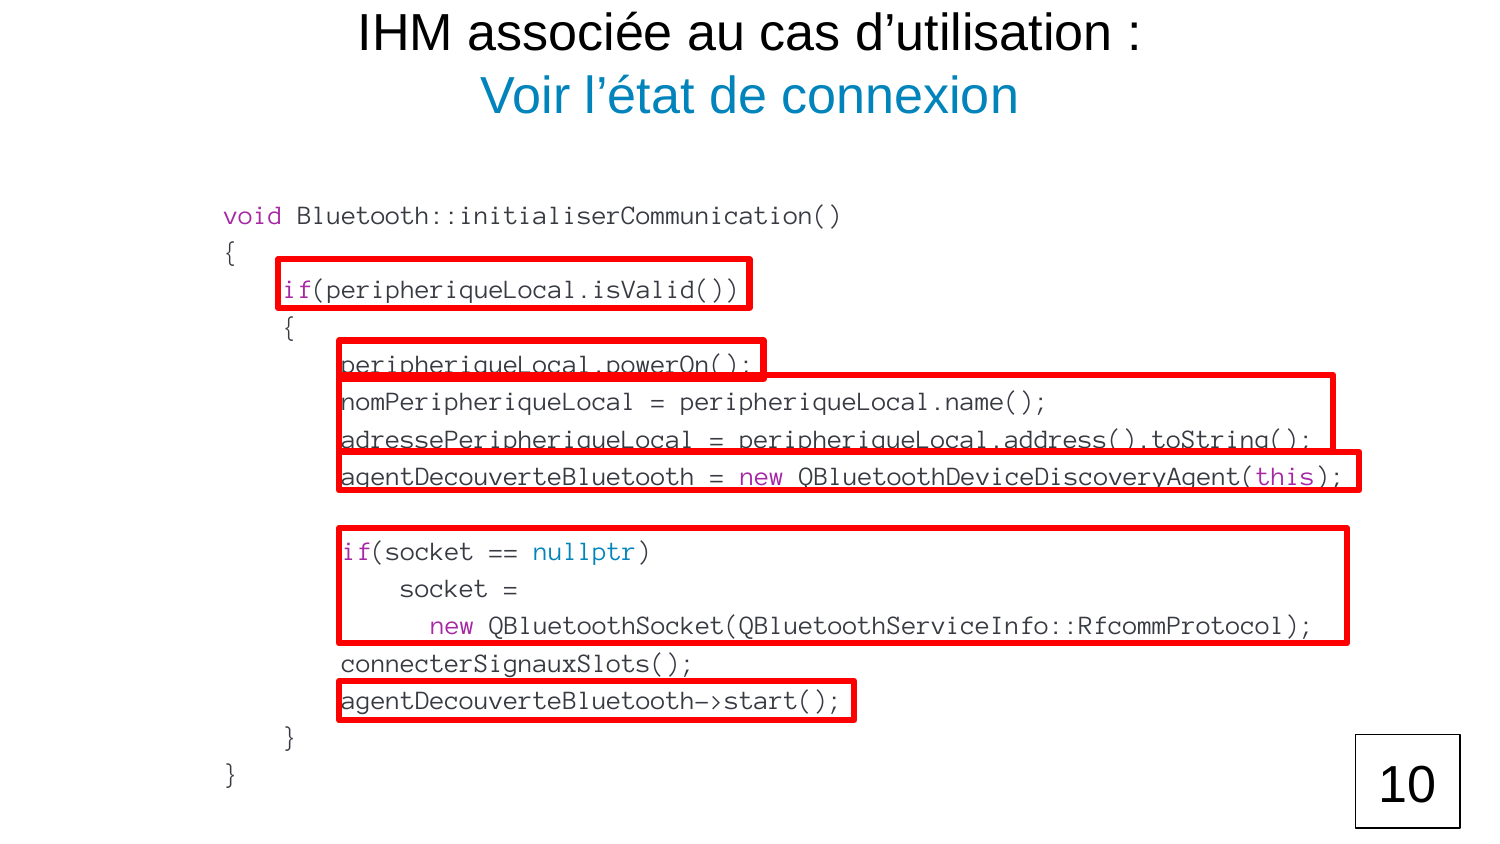

IHM associée au cas d’utilisation :
Voir l’état de connexion
void Bluetooth::initialiserCommunication()
{
    if(peripheriqueLocal.isValid())
    {
        peripheriqueLocal.powerOn();
        nomPeripheriqueLocal = peripheriqueLocal.name();
        adressePeripheriqueLocal = peripheriqueLocal.address().toString();
        agentDecouverteBluetooth = new QBluetoothDeviceDiscoveryAgent(this);
        if(socket == nullptr)
            socket =
              new QBluetoothSocket(QBluetoothServiceInfo::RfcommProtocol);
        connecterSignauxSlots();
        agentDecouverteBluetooth->start();
    }
}

10